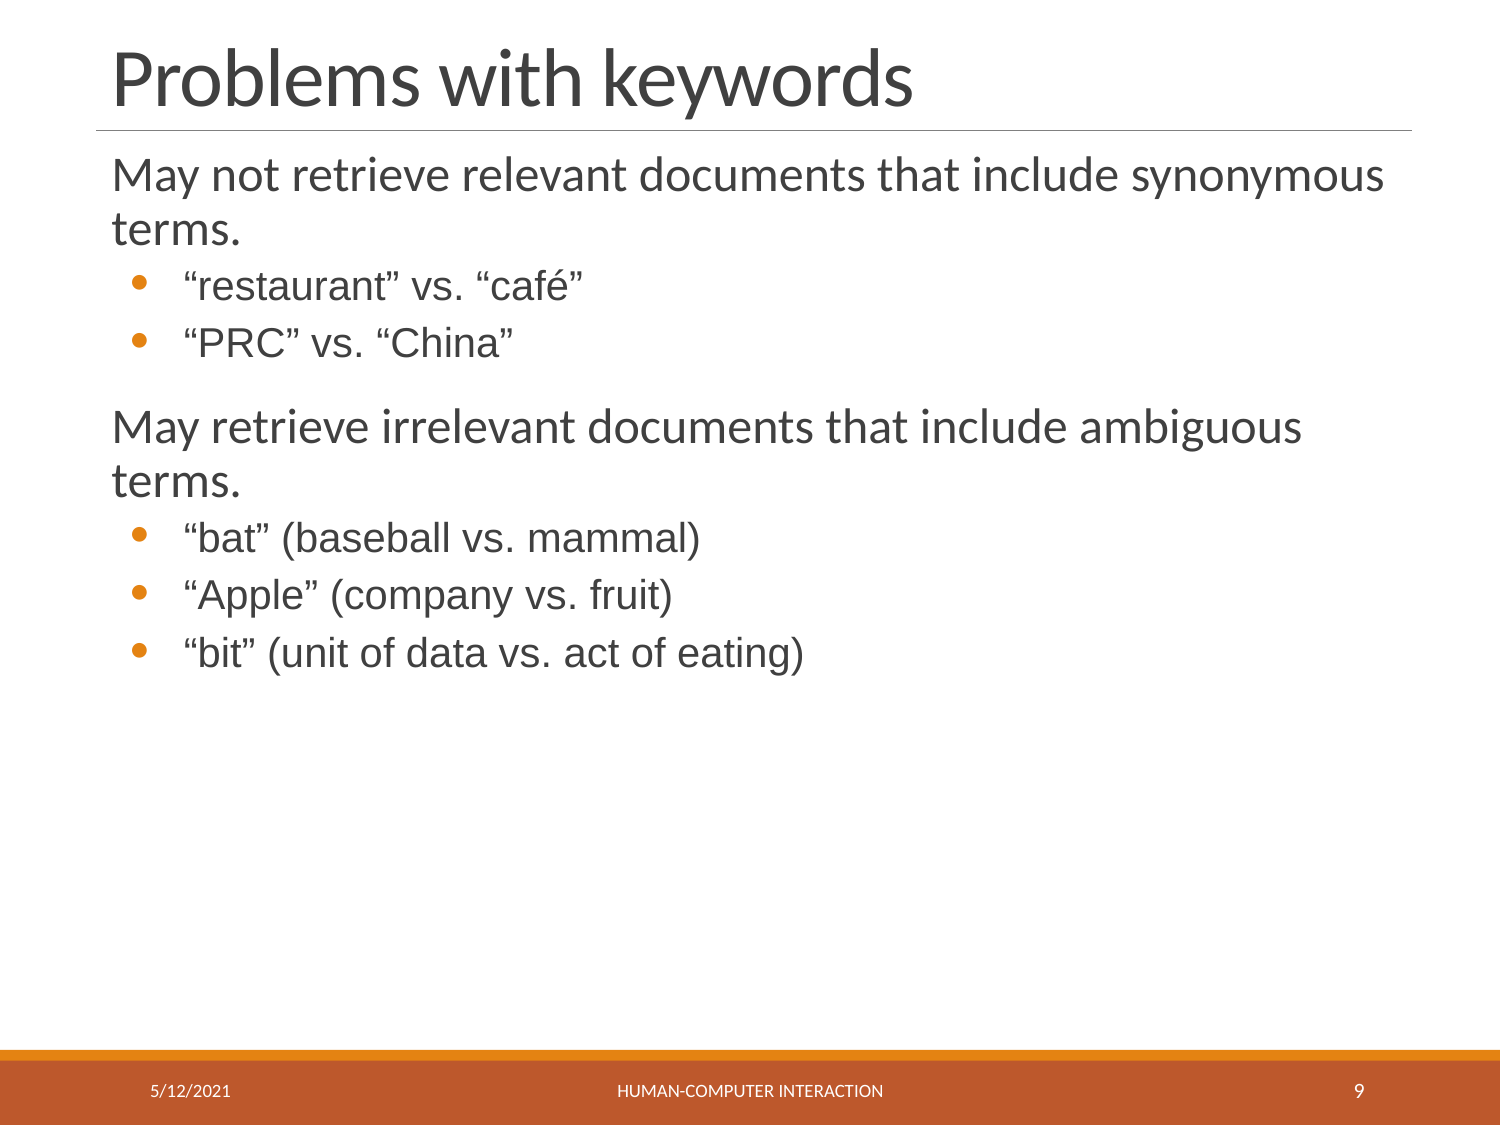

# Problems with keywords
May not retrieve relevant documents that include synonymous terms.
“restaurant” vs. “café”
“PRC” vs. “China”
May retrieve irrelevant documents that include ambiguous terms.
“bat” (baseball vs. mammal)
“Apple” (company vs. fruit)
“bit” (unit of data vs. act of eating)

5/12/2021
Human-computer interaction
9